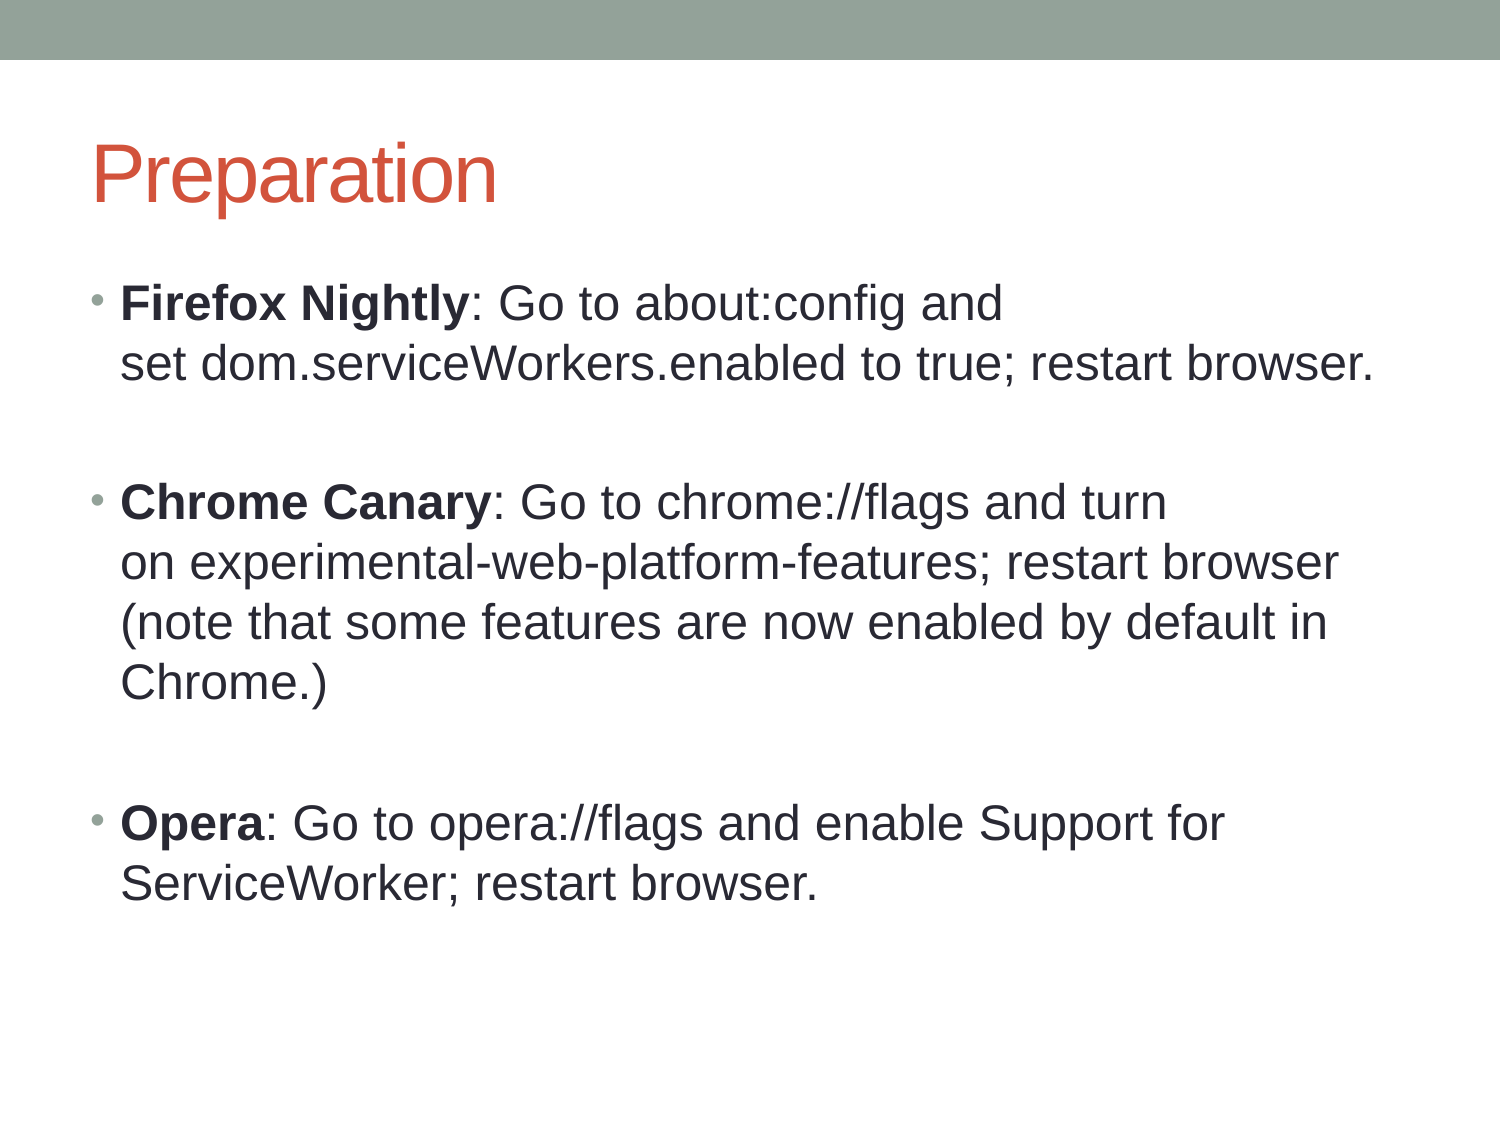

# Preparation
Firefox Nightly: Go to about:config and set dom.serviceWorkers.enabled to true; restart browser.

Chrome Canary: Go to chrome://flags and turn on experimental-web-platform-features; restart browser (note that some features are now enabled by default in Chrome.)

Opera: Go to opera://flags and enable Support for ServiceWorker; restart browser.